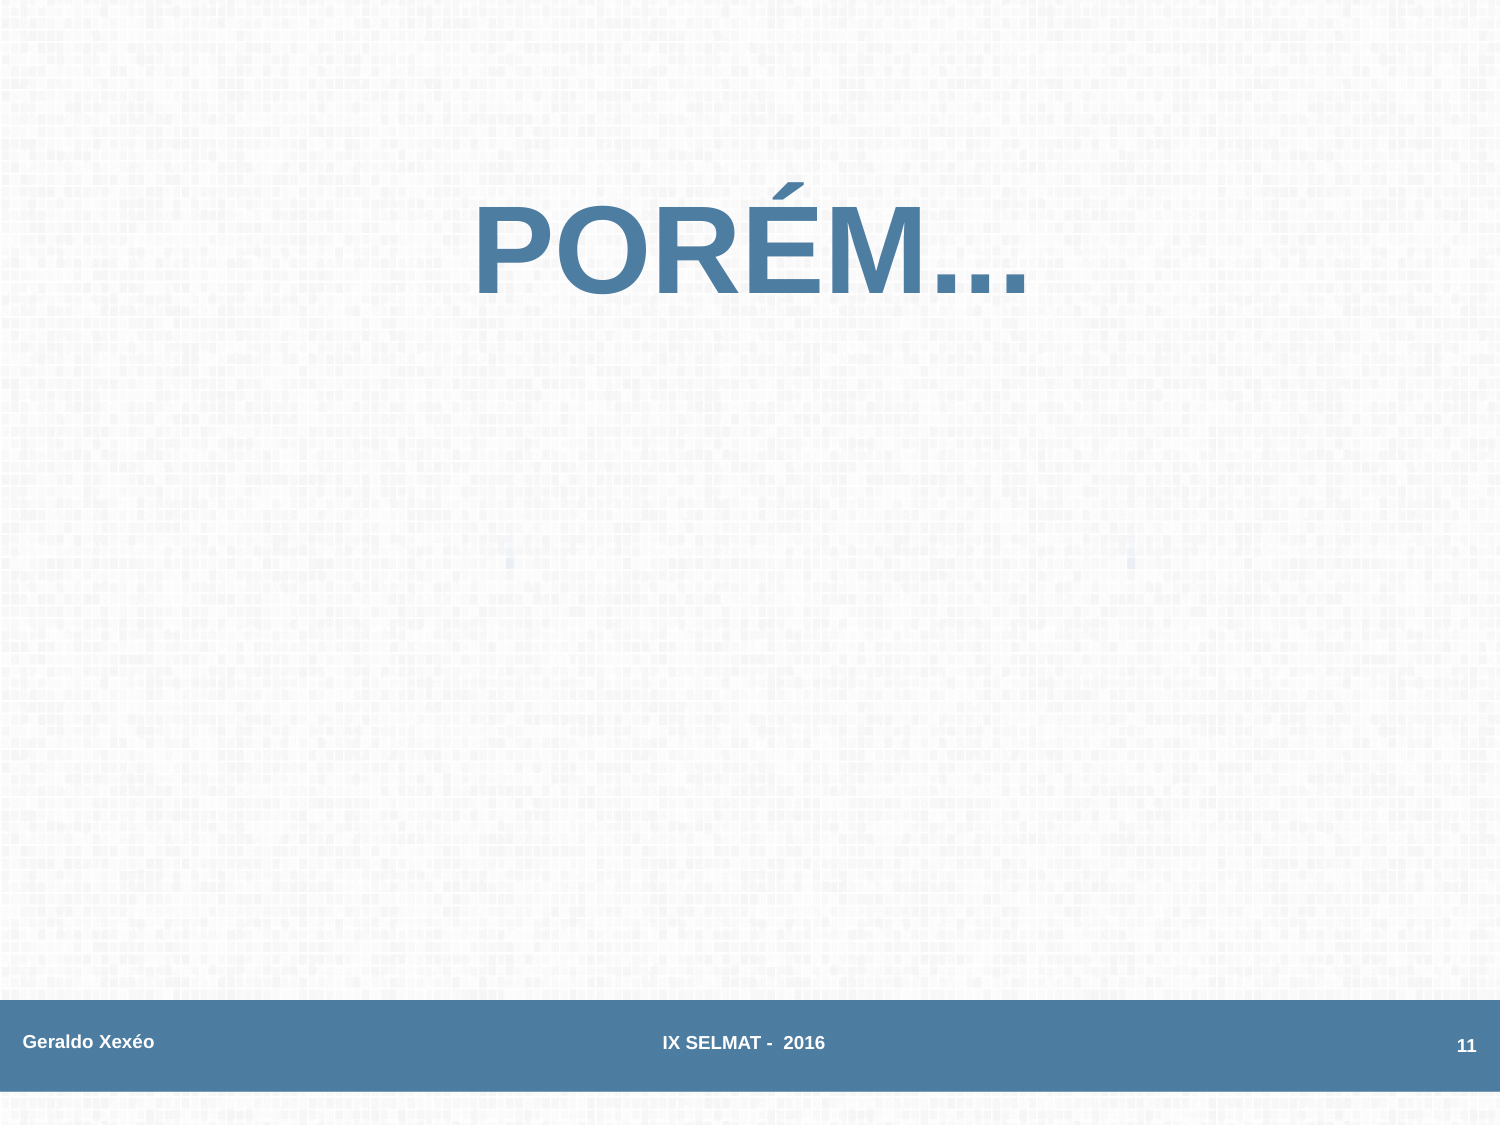

# PORÉM...
Geraldo Xexéo
IX SELMAT -  2016
11